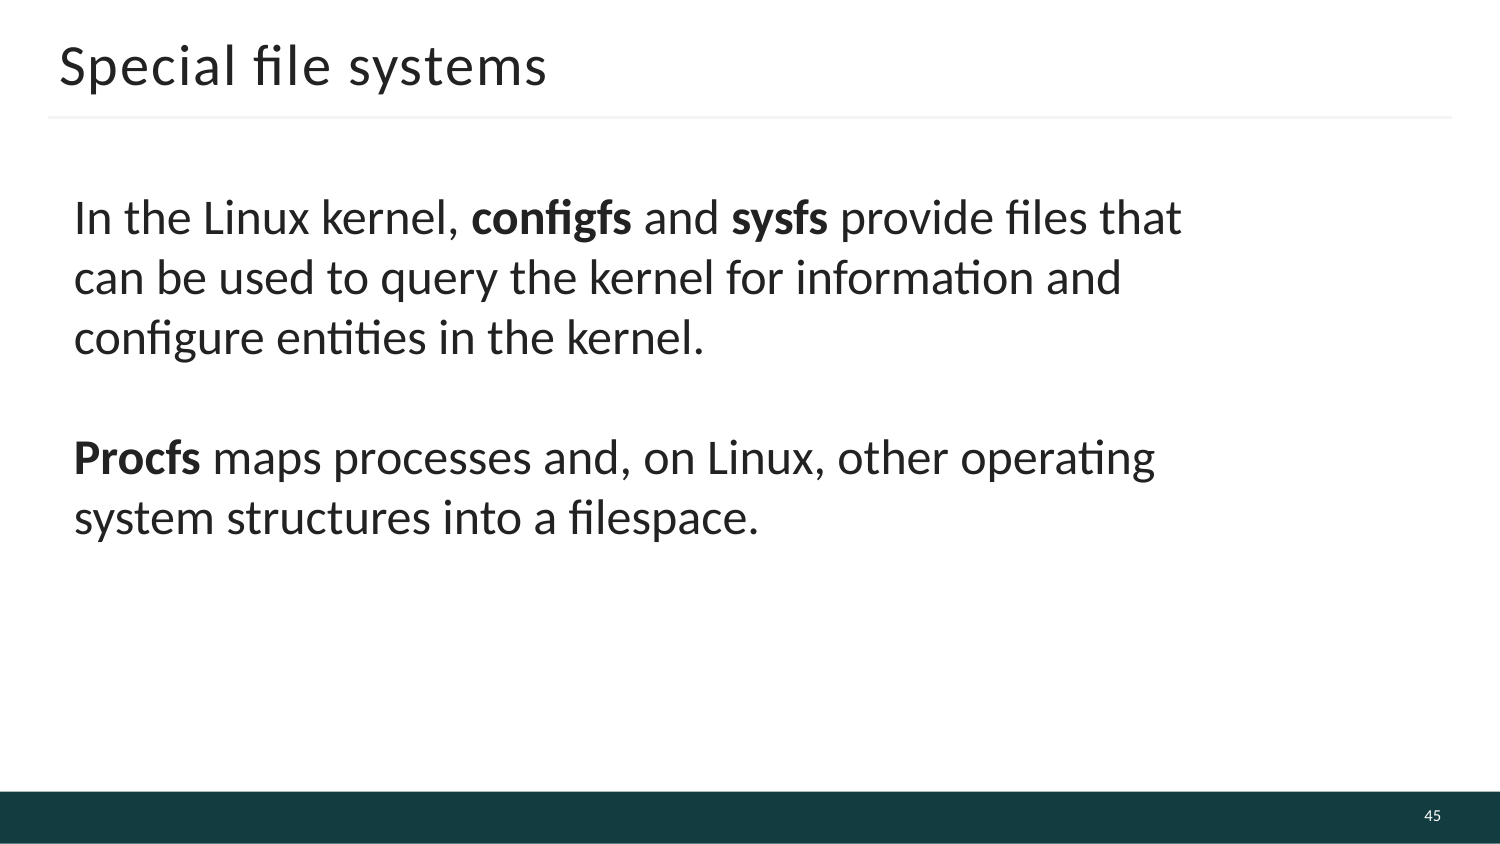

# Special file systems
In the Linux kernel, configfs and sysfs provide files that can be used to query the kernel for information and configure entities in the kernel.

Procfs maps processes and, on Linux, other operating system structures into a filespace.
45